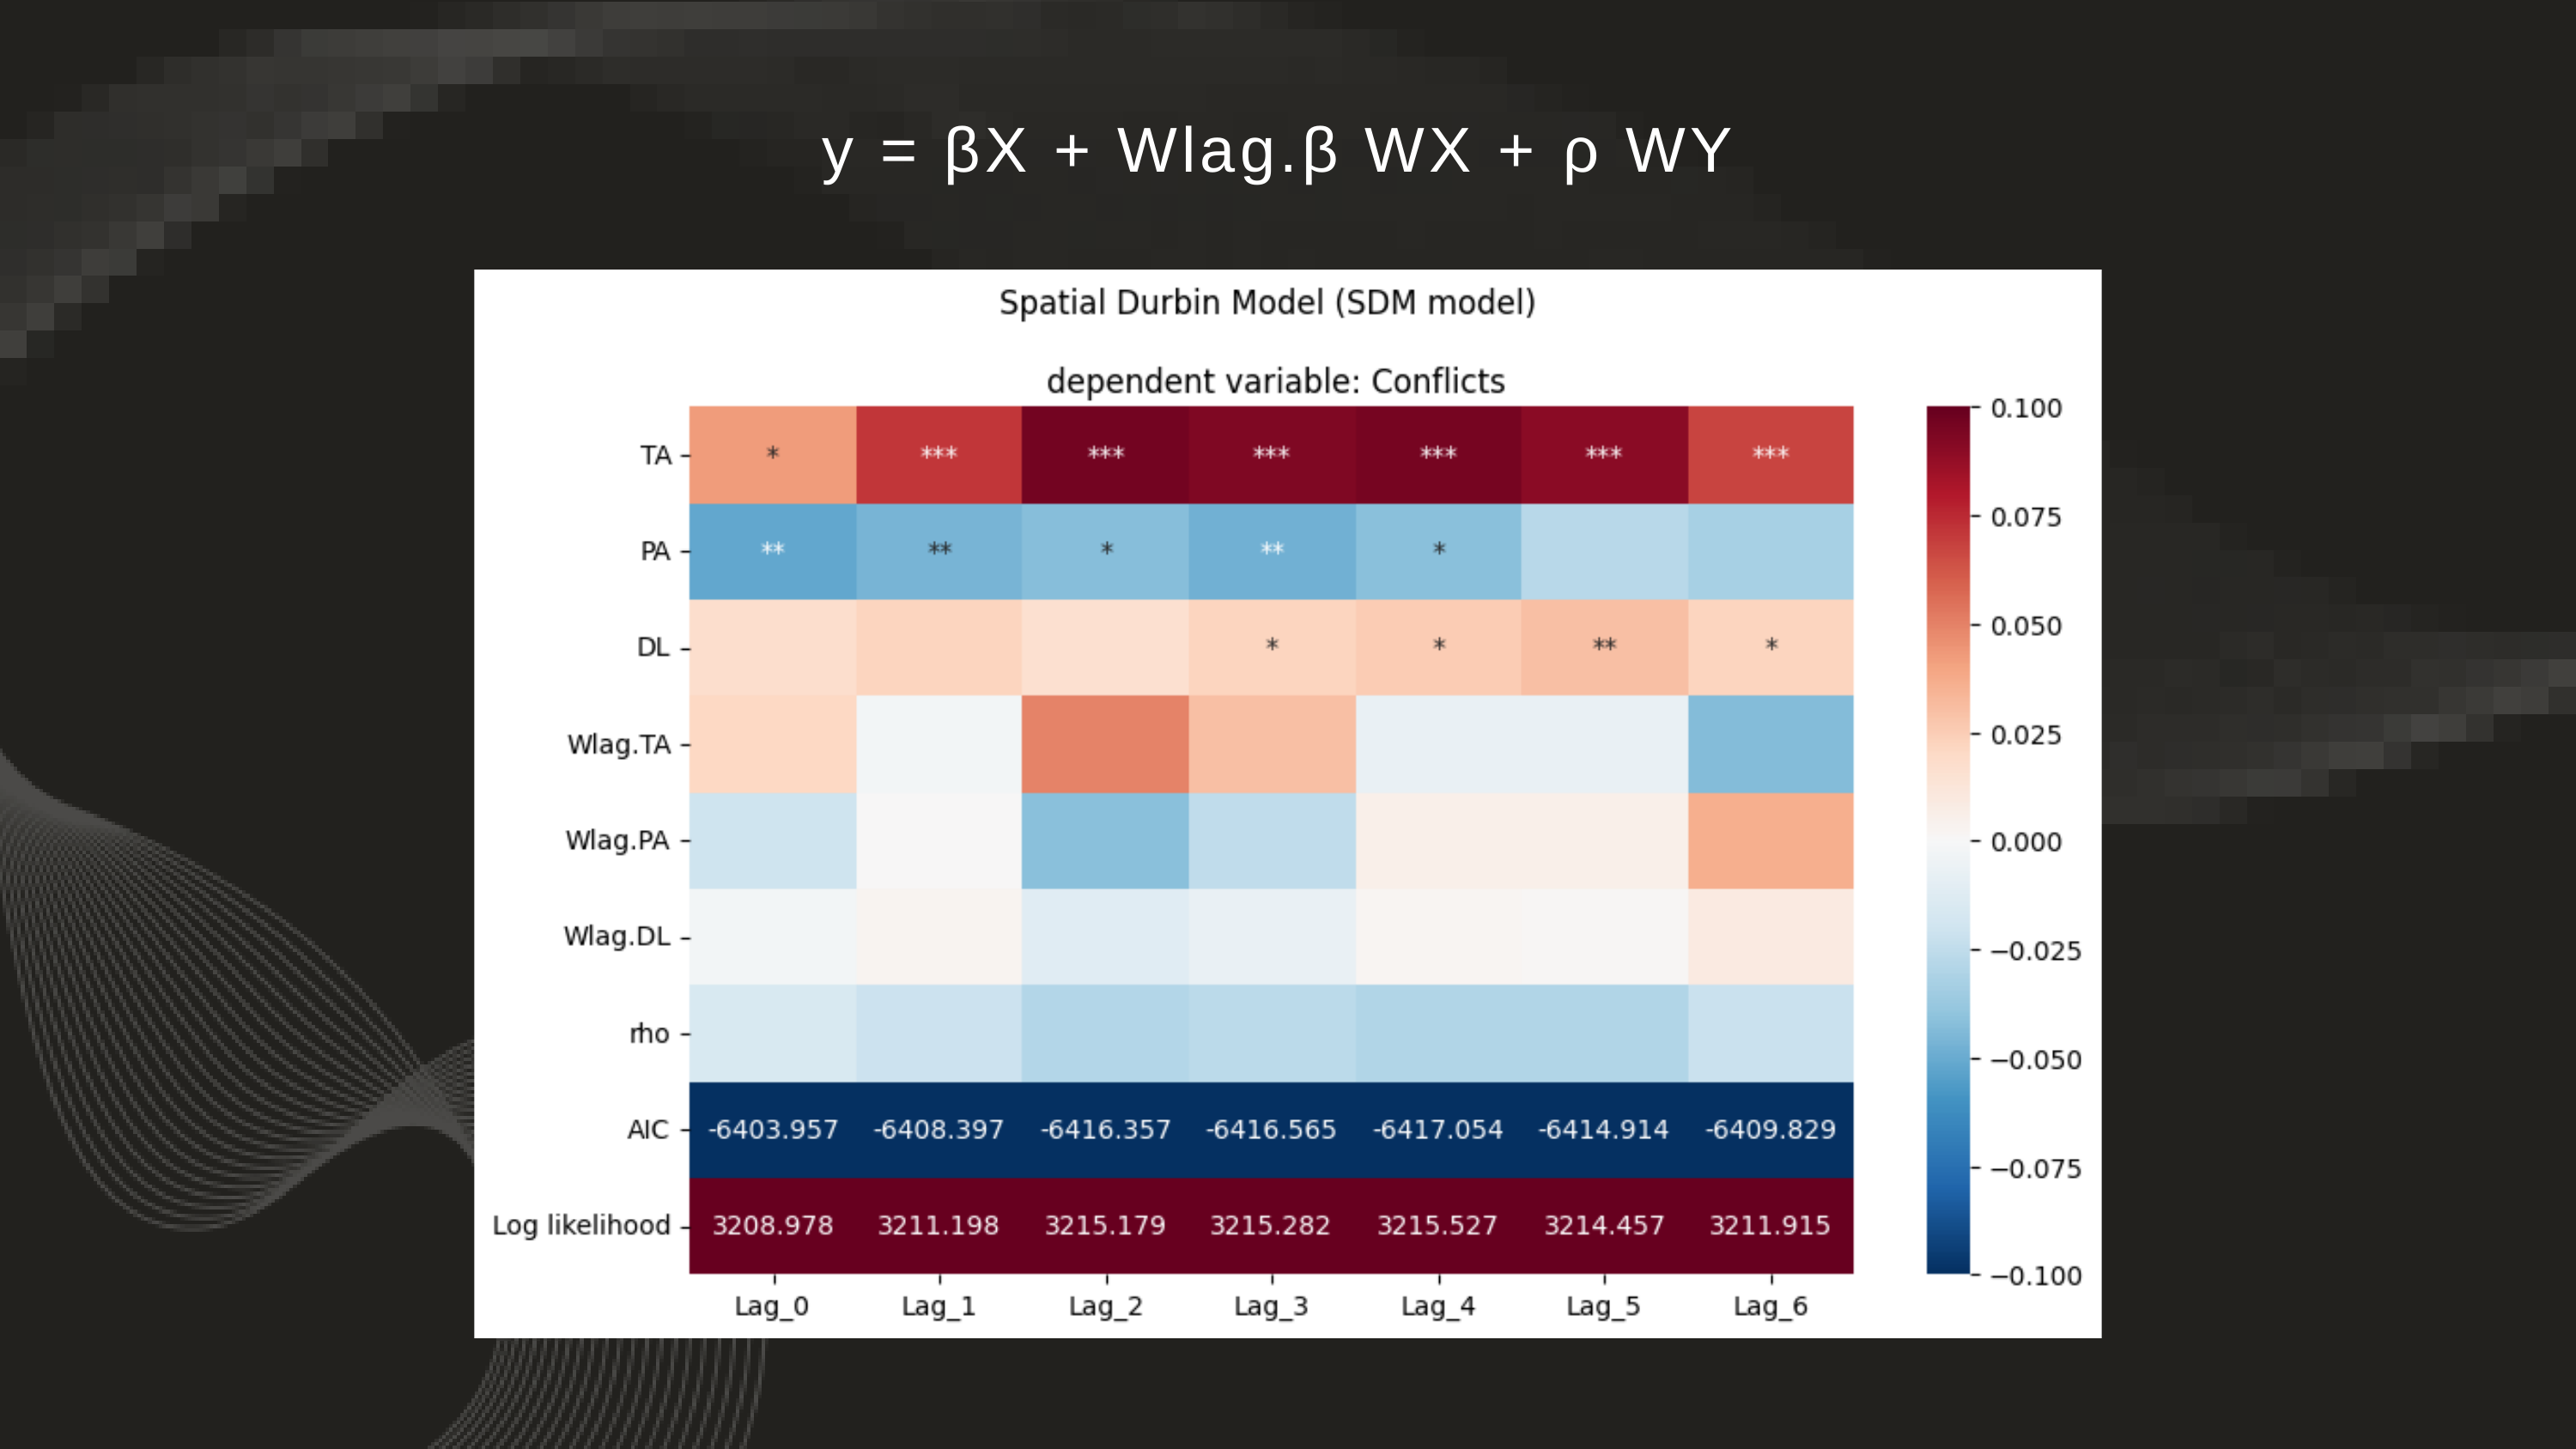

y = βX + Wlag.β WX + ρ WY